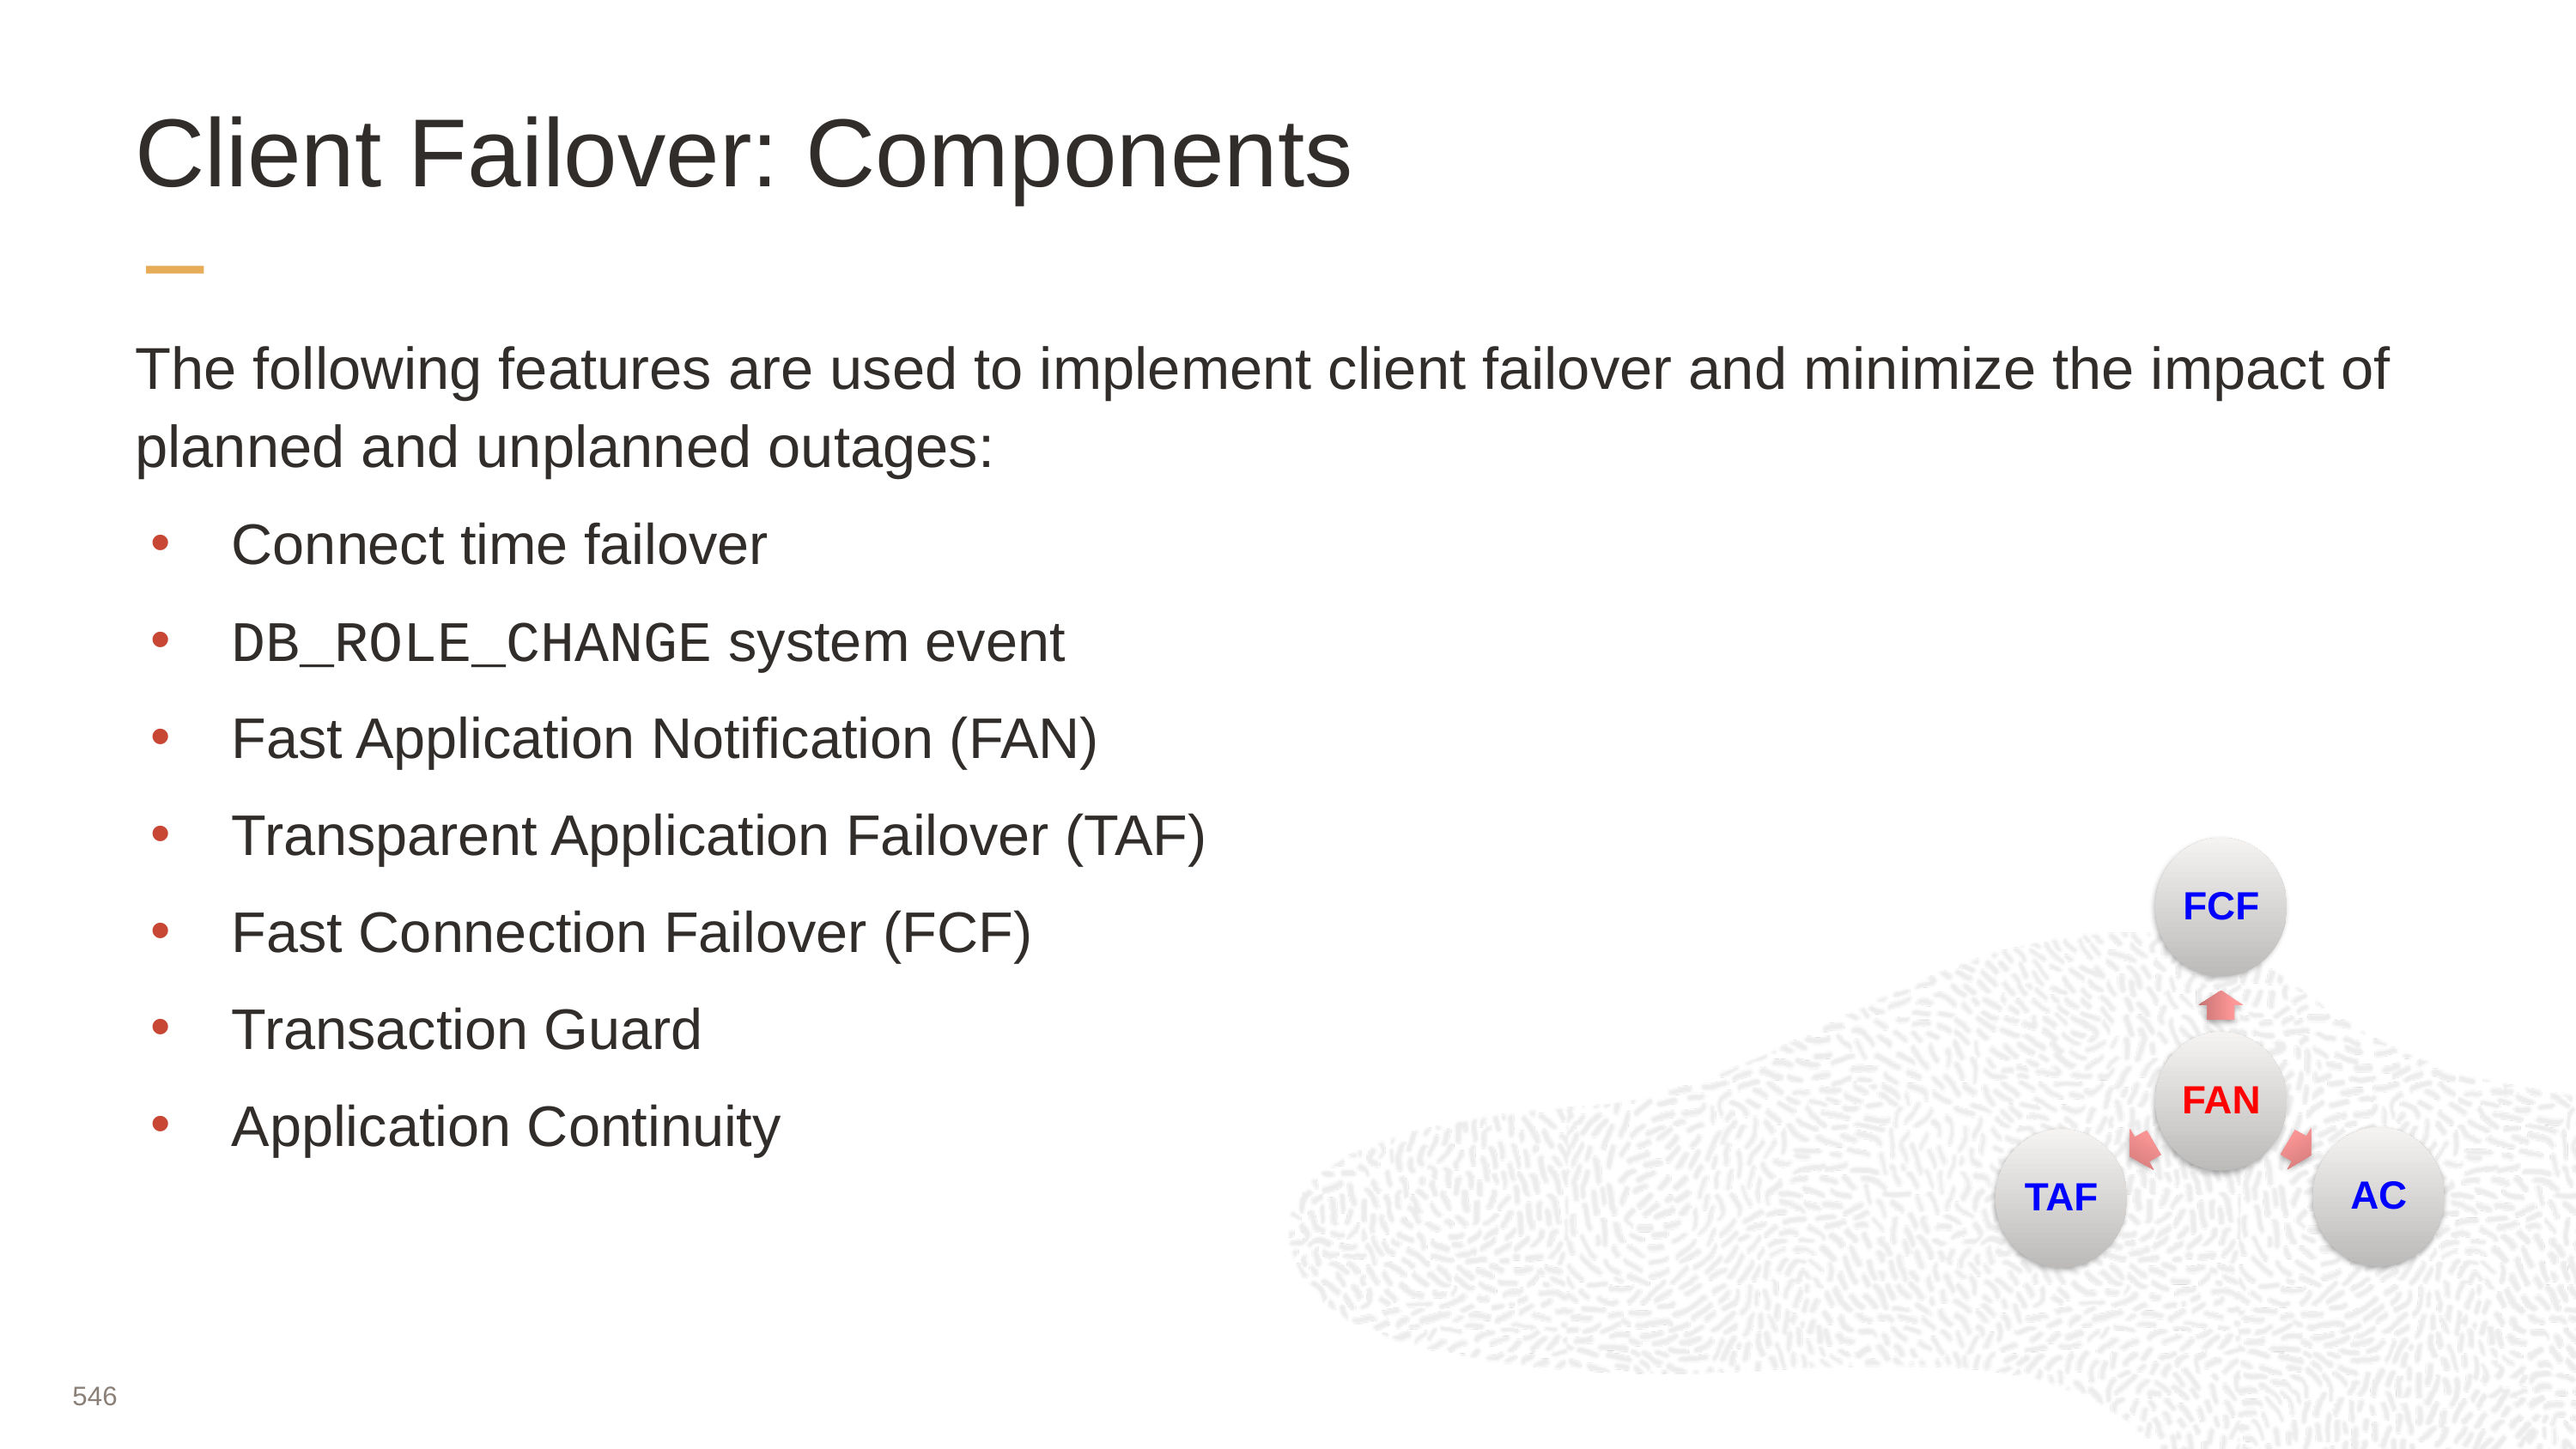

# Client Failover: Components
The following features are used to implement client failover and minimize the impact of planned and unplanned outages:
Connect time failover
DB_ROLE_CHANGE system event
Fast Application Notification (FAN)
Transparent Application Failover (TAF)
Fast Connection Failover (FCF)
Transaction Guard
Application Continuity
FCF

FAN

AC
TAF